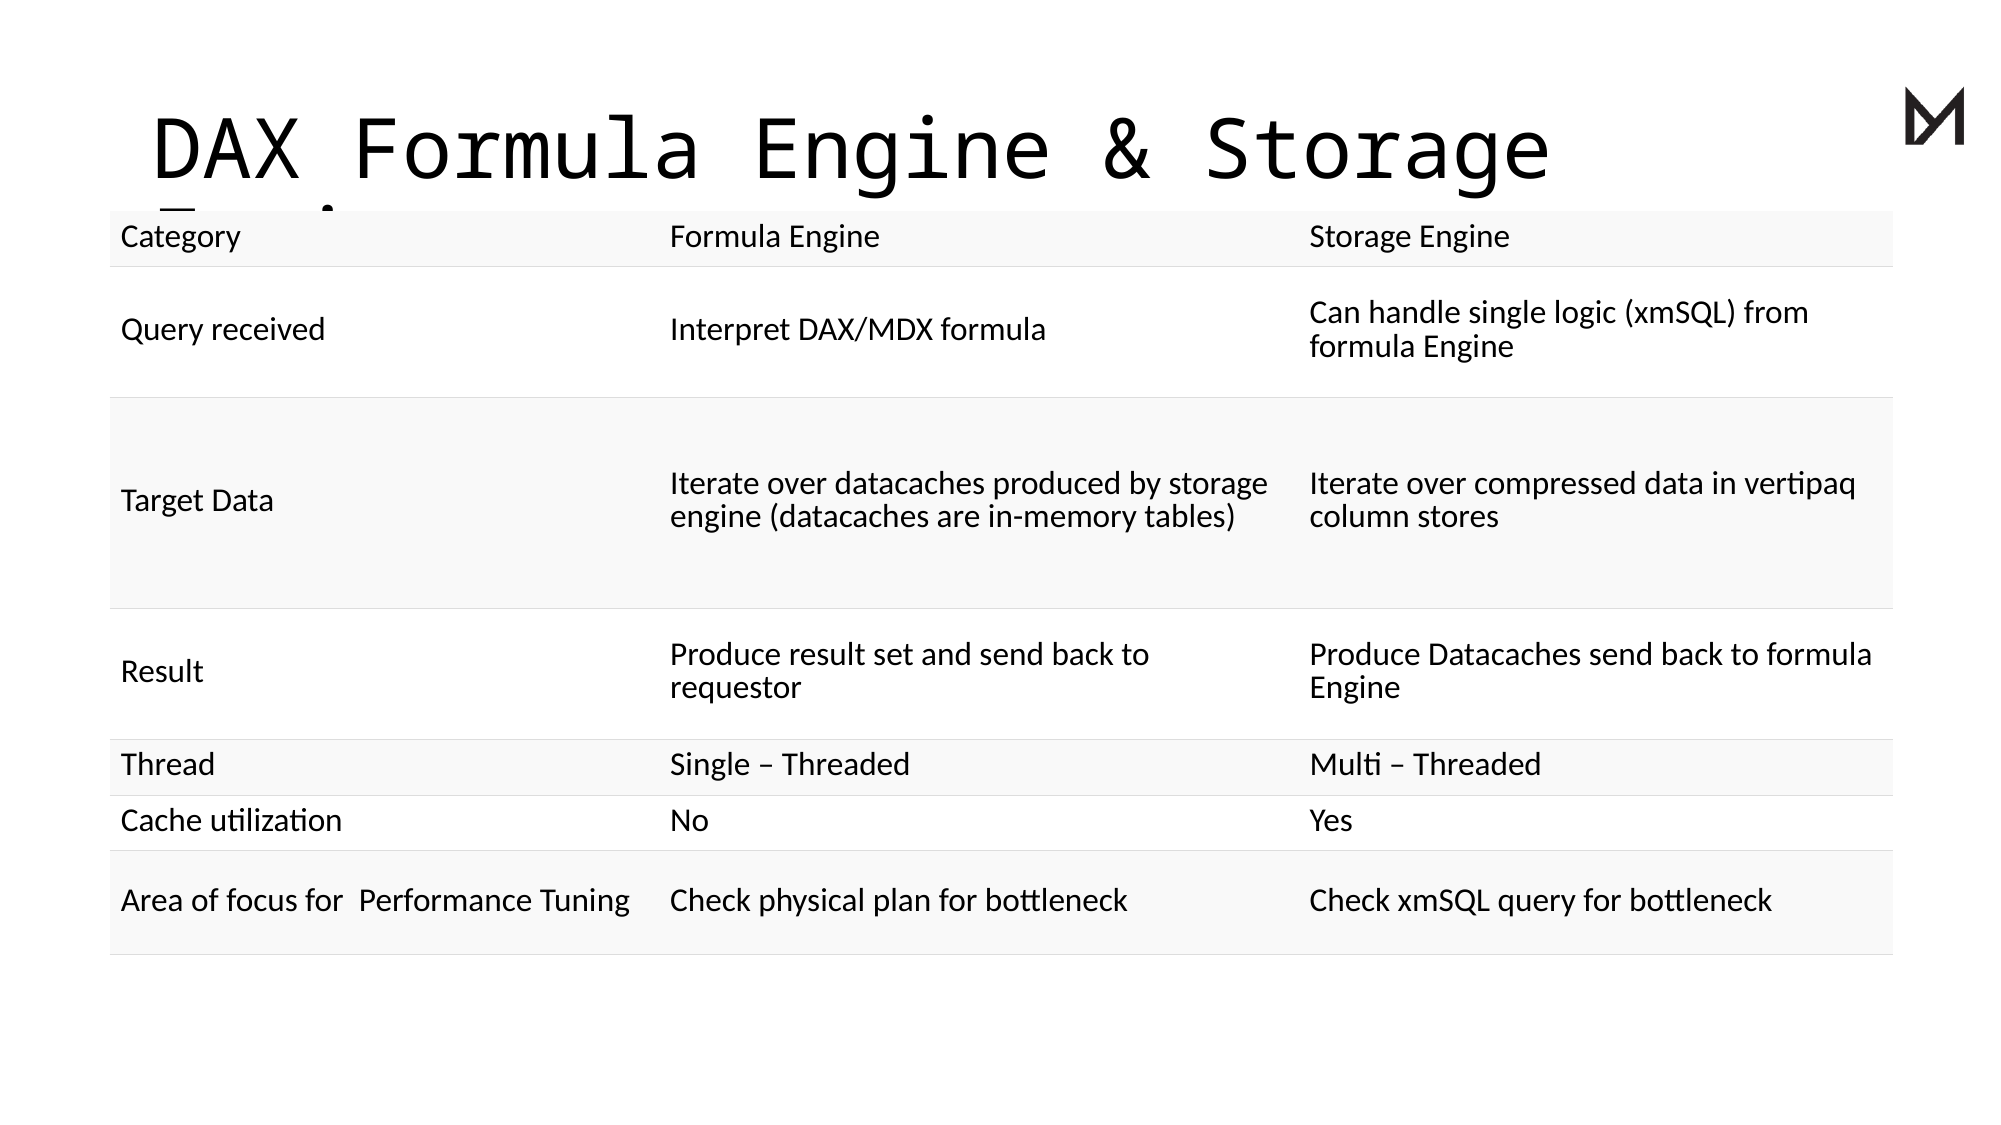

# DAX Formula Engine & Storage Engine
| Category | Formula Engine | Storage Engine |
| --- | --- | --- |
| Query received | Interpret DAX/MDX formula | Can handle single logic (xmSQL) from formula Engine |
| Target Data | Iterate over datacaches produced by storage engine (datacaches are in-memory tables) | Iterate over compressed data in vertipaq column stores |
| Result | Produce result set and send back to requestor | Produce Datacaches send back to formula Engine |
| Thread | Single – Threaded | Multi – Threaded |
| Cache utilization | No | Yes |
| Area of focus for  Performance Tuning | Check physical plan for bottleneck | Check xmSQL query for bottleneck |